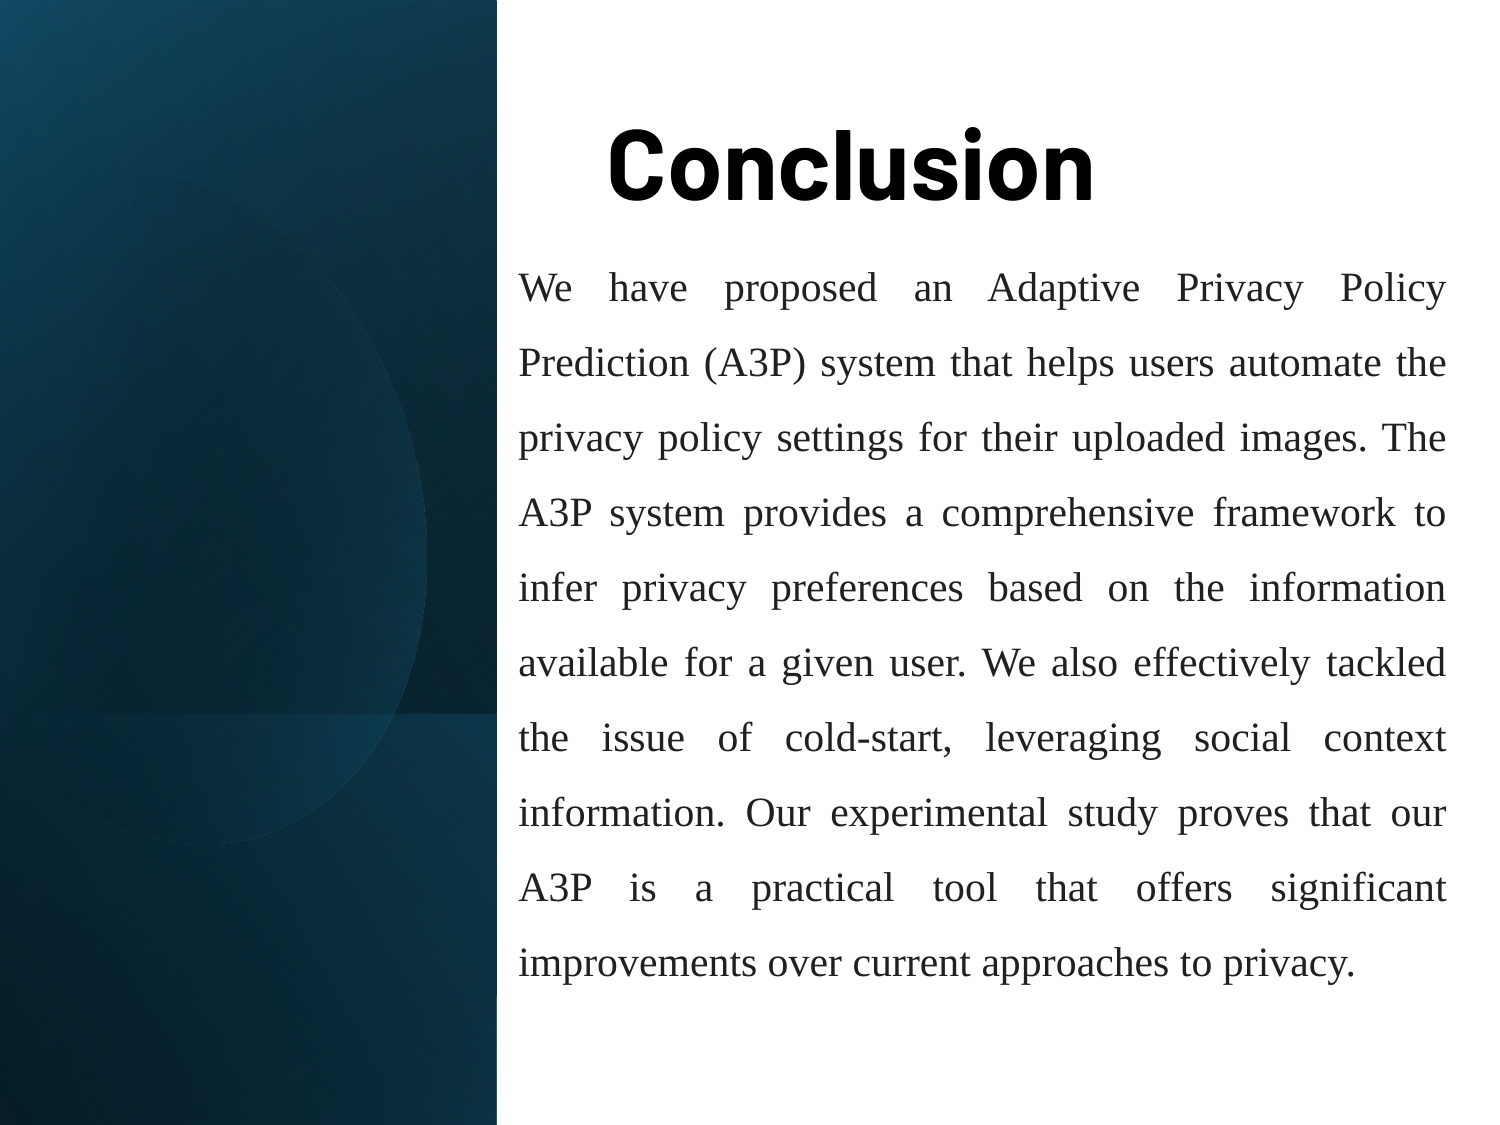

Conclusion

We have proposed an Adaptive Privacy Policy Prediction (A3P) system that helps users automate the privacy policy settings for their uploaded images. The A3P system provides a comprehensive framework to infer privacy preferences based on the information available for a given user. We also effectively tackled the issue of cold-start, leveraging social context information. Our experimental study proves that our A3P is a practical tool that offers significant improvements over current approaches to privacy.